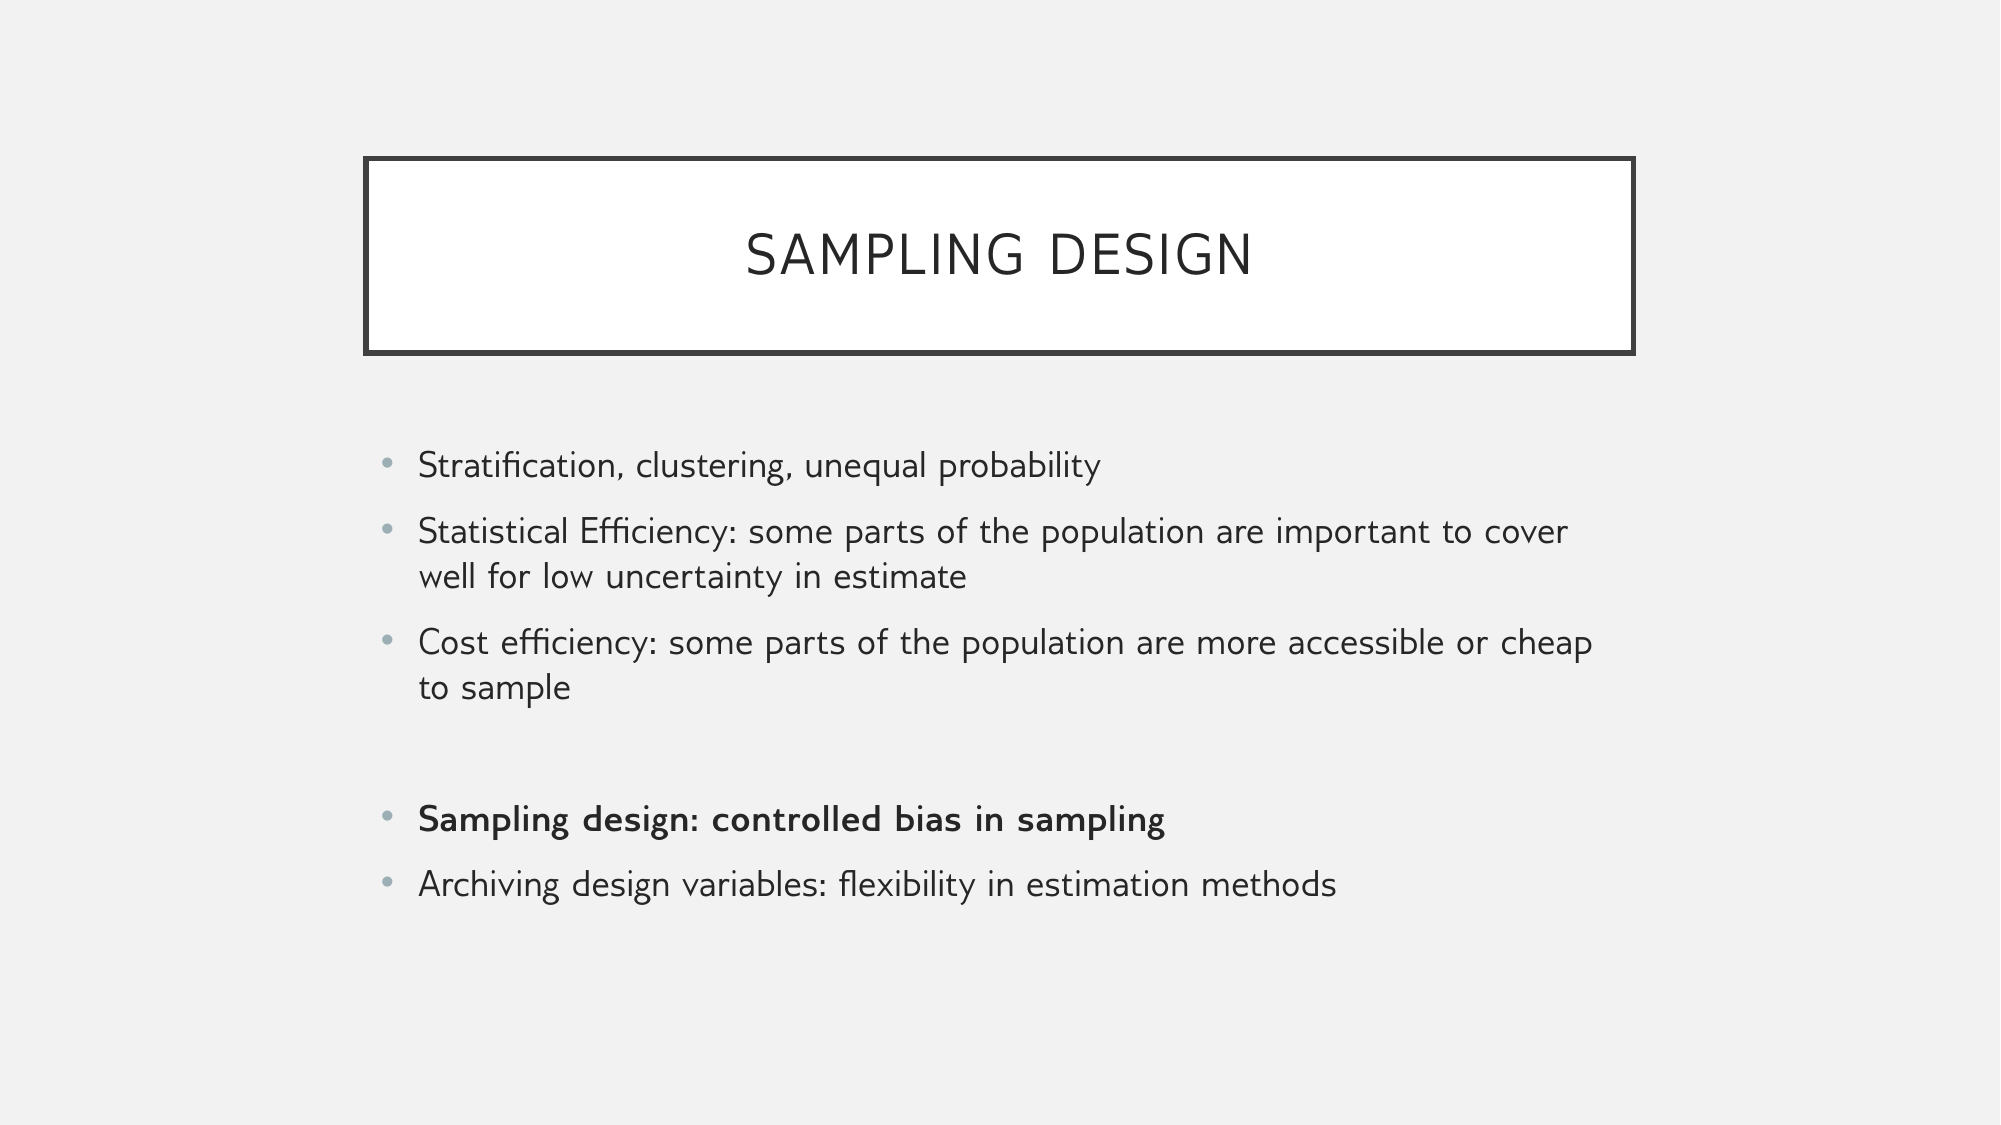

# Sampling design
Stratification, clustering, unequal probability
Statistical Efficiency: some parts of the population are important to cover well for low uncertainty in estimate
Cost efficiency: some parts of the population are more accessible or cheap to sample

Sampling design: controlled bias in sampling
Archiving design variables: flexibility in estimation methods